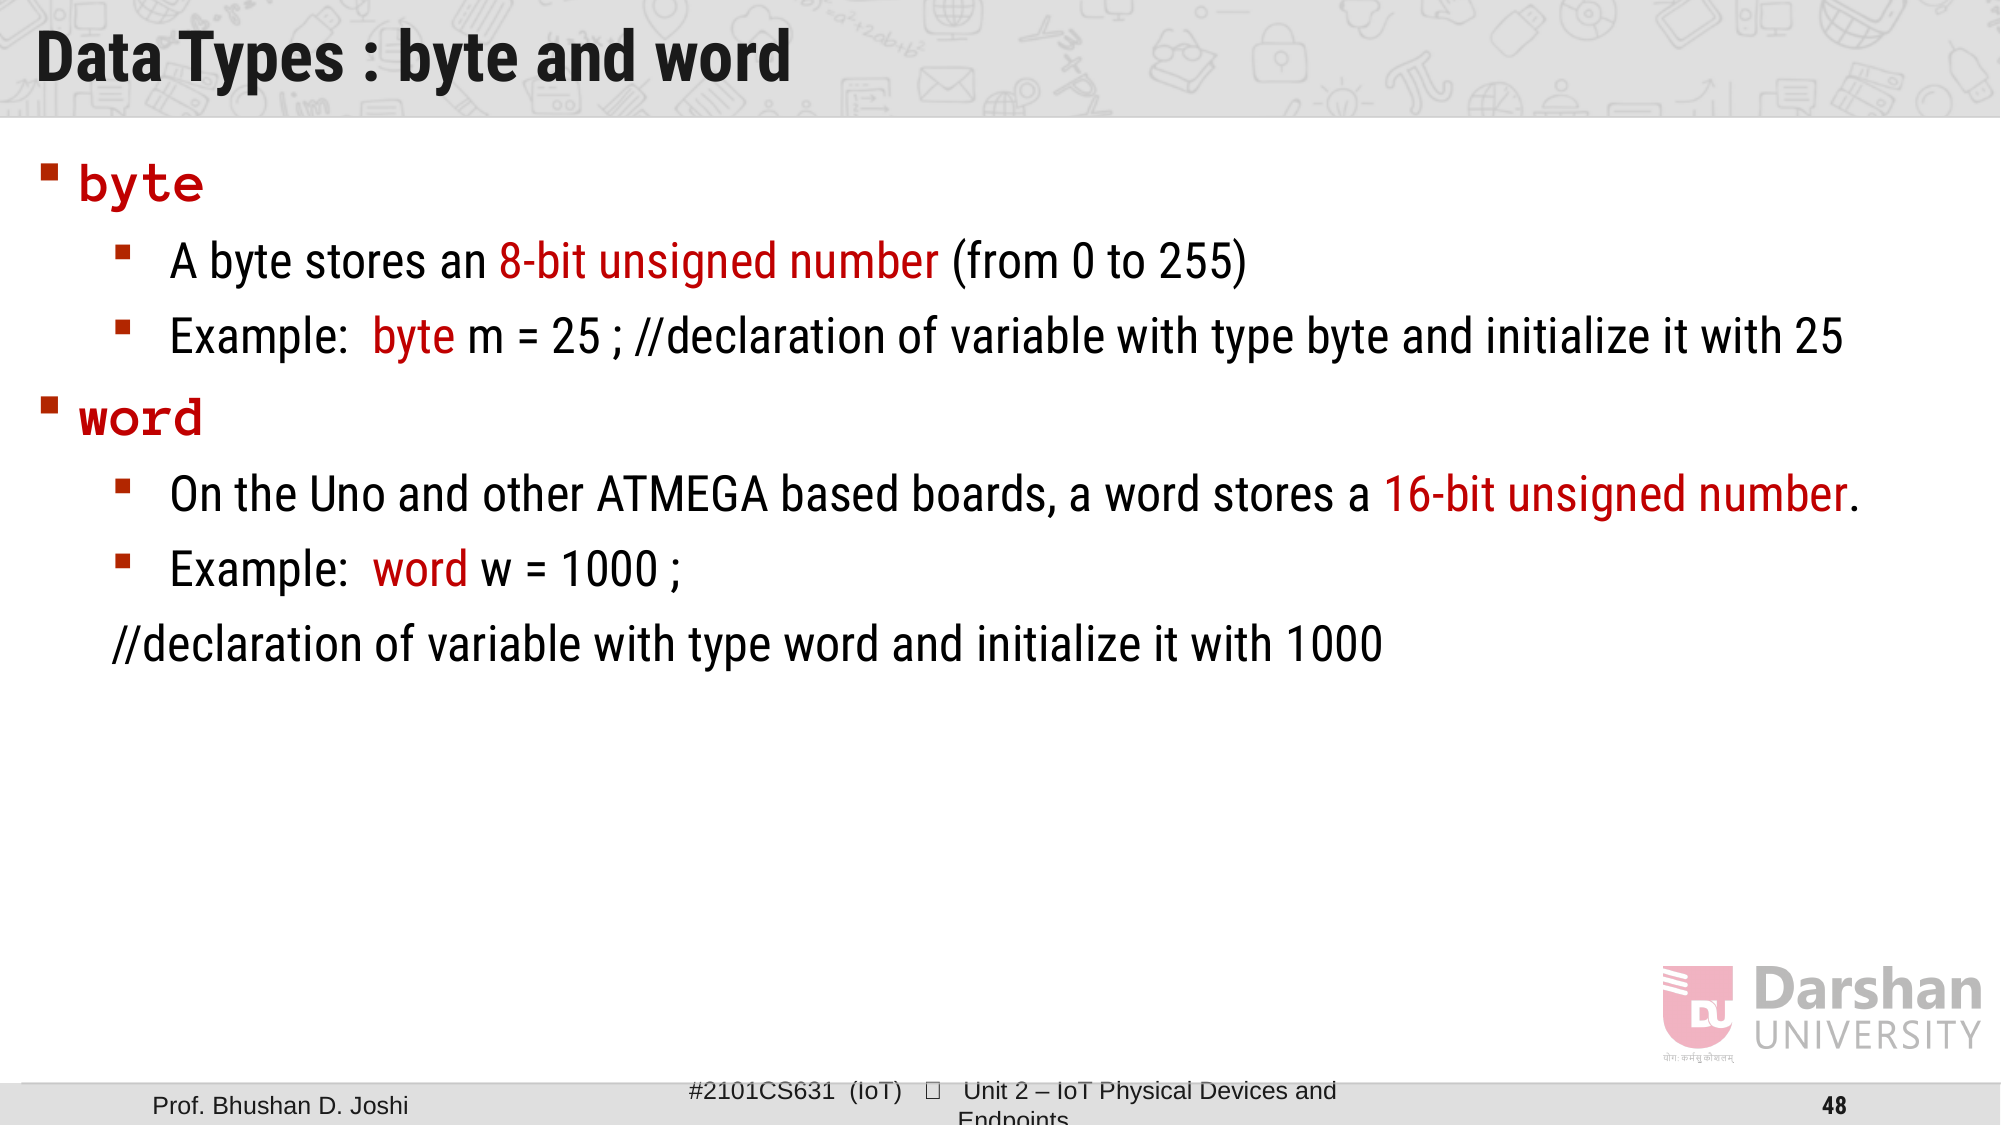

# Data Types : byte and word
byte
A byte stores an 8-bit unsigned number (from 0 to 255)
Example:  byte m = 25 ; //declaration of variable with type byte and initialize it with 25
word
On the Uno and other ATMEGA based boards, a word stores a 16-bit unsigned number.
Example:  word w = 1000 ;
//declaration of variable with type word and initialize it with 1000